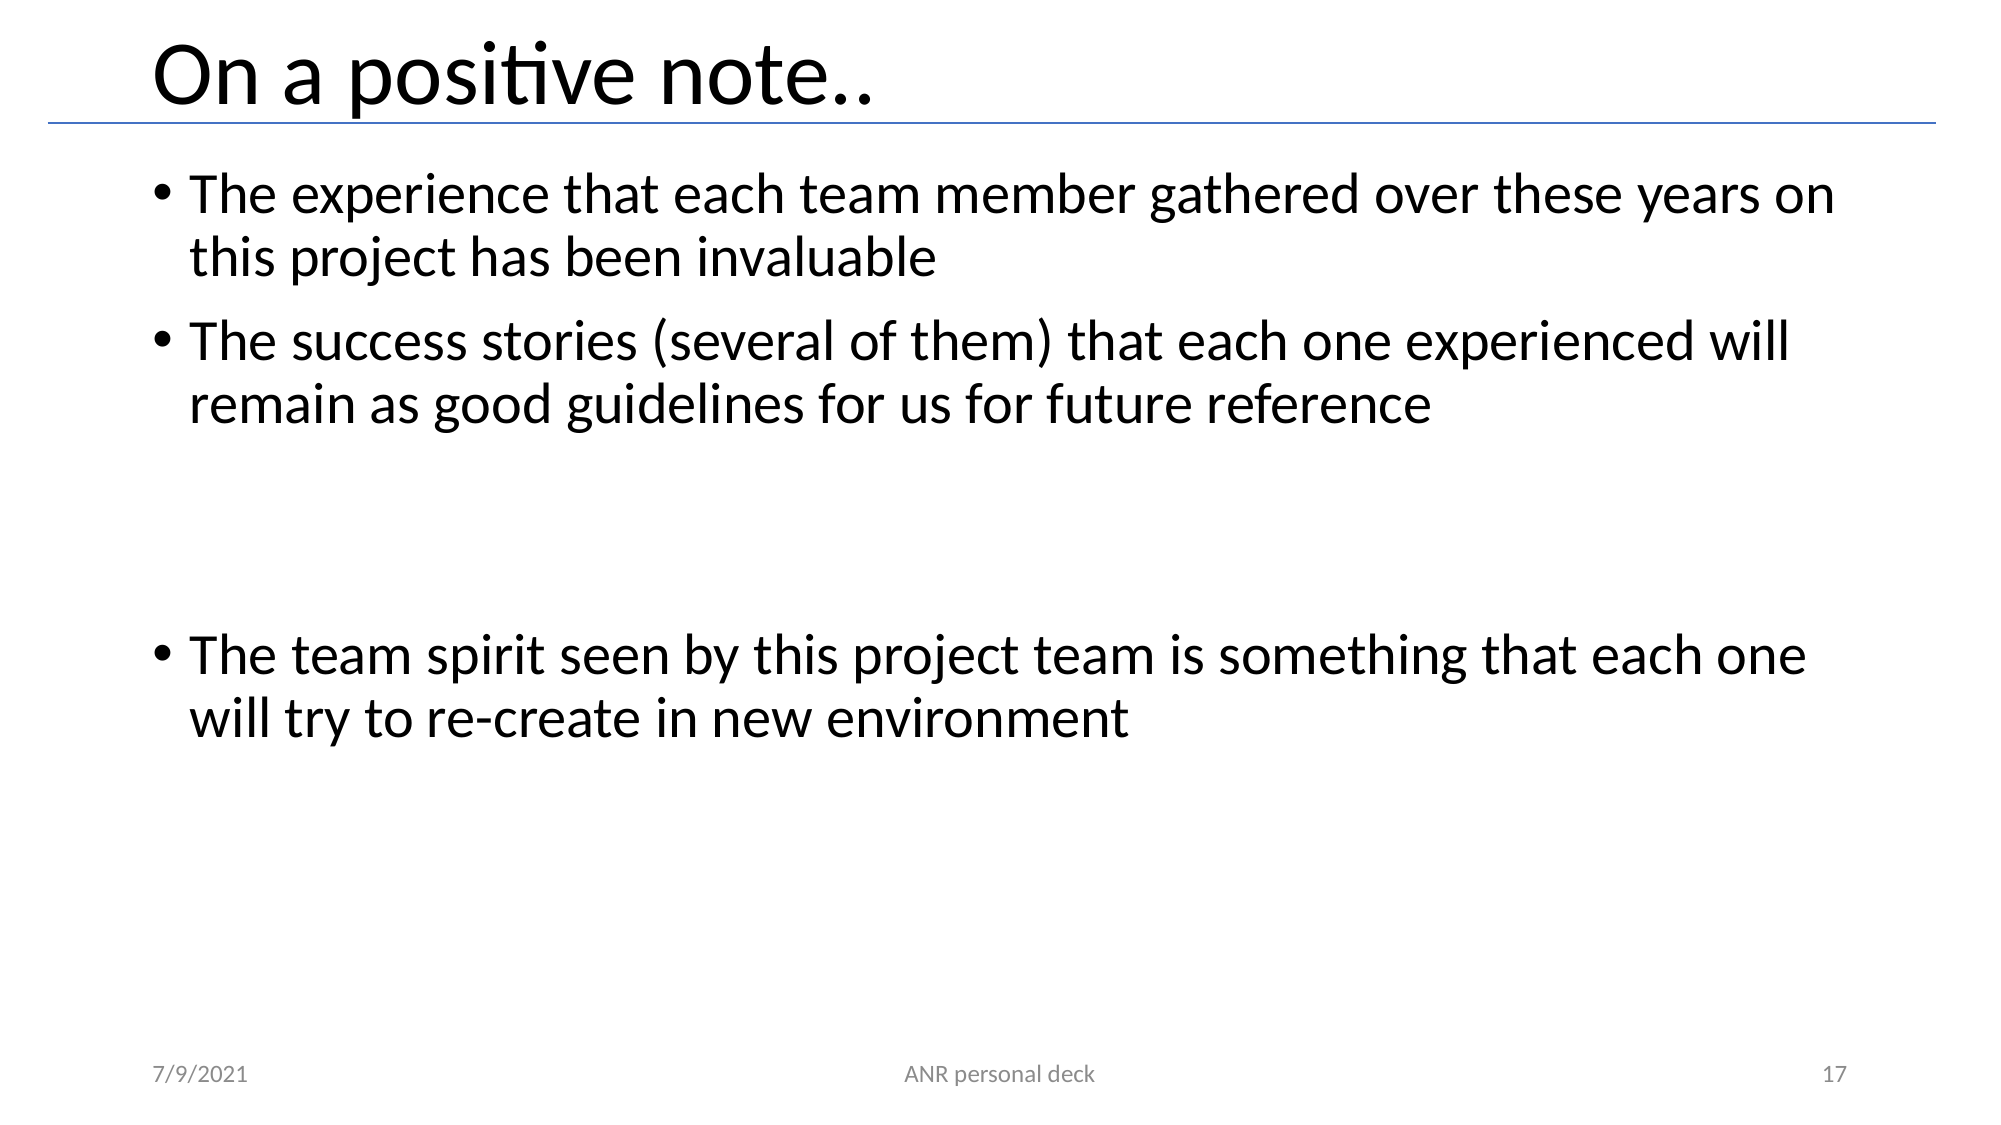

# On a positive note..
The experience that each team member gathered over these years on this project has been invaluable
The success stories (several of them) that each one experienced will remain as good guidelines for us for future reference

The team spirit seen by this project team is something that each one will try to re-create in new environment
7/9/2021
ANR personal deck
17